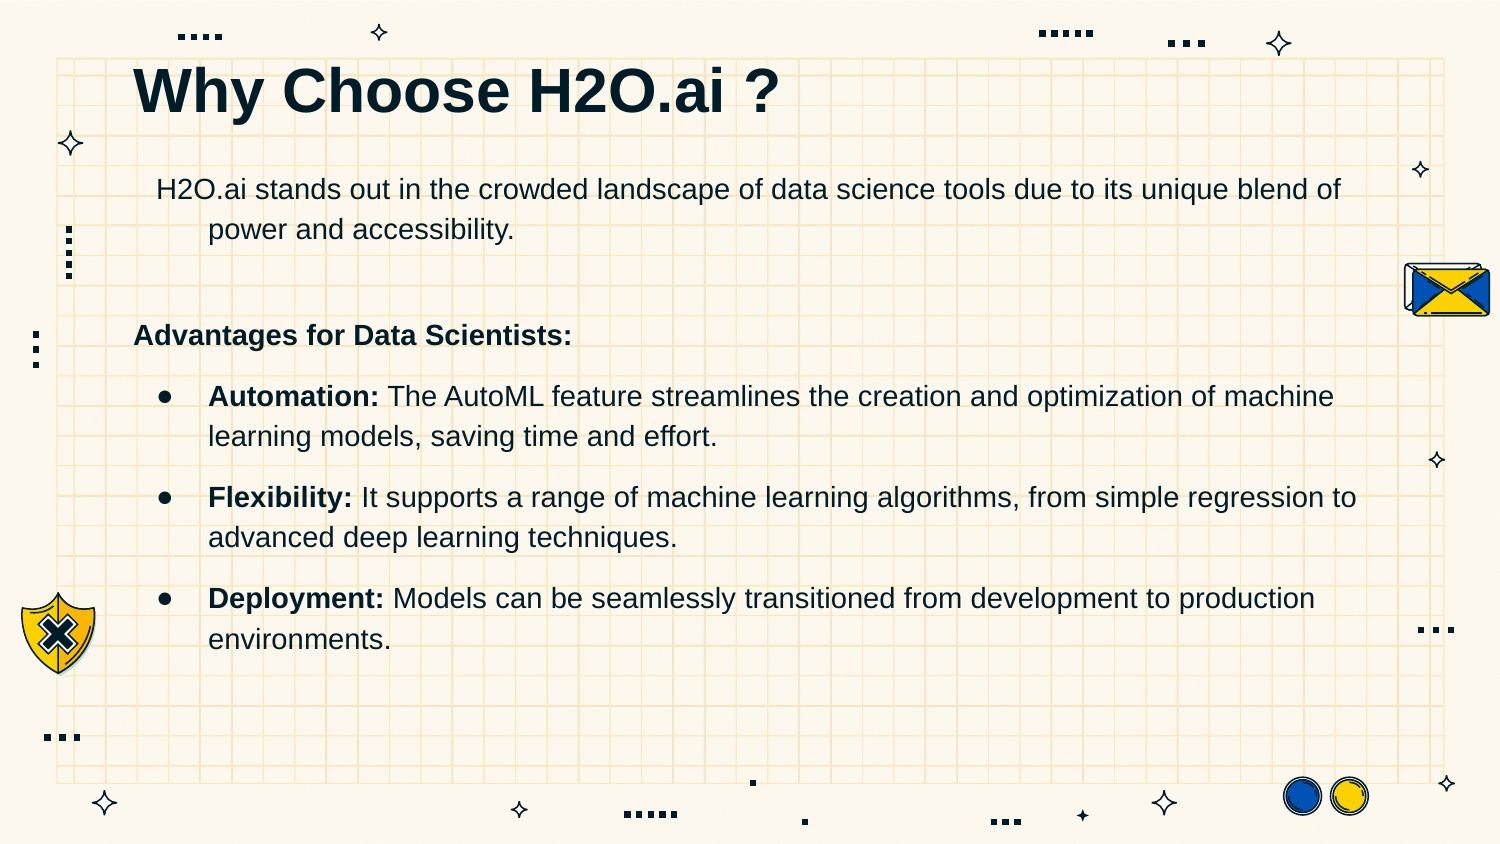

# Why Choose H2O.ai ?
H2O.ai stands out in the crowded landscape of data science tools due to its unique blend of power and accessibility.
Advantages for Data Scientists:
Automation: The AutoML feature streamlines the creation and optimization of machine learning models, saving time and effort.
Flexibility: It supports a range of machine learning algorithms, from simple regression to advanced deep learning techniques.
Deployment: Models can be seamlessly transitioned from development to production environments.